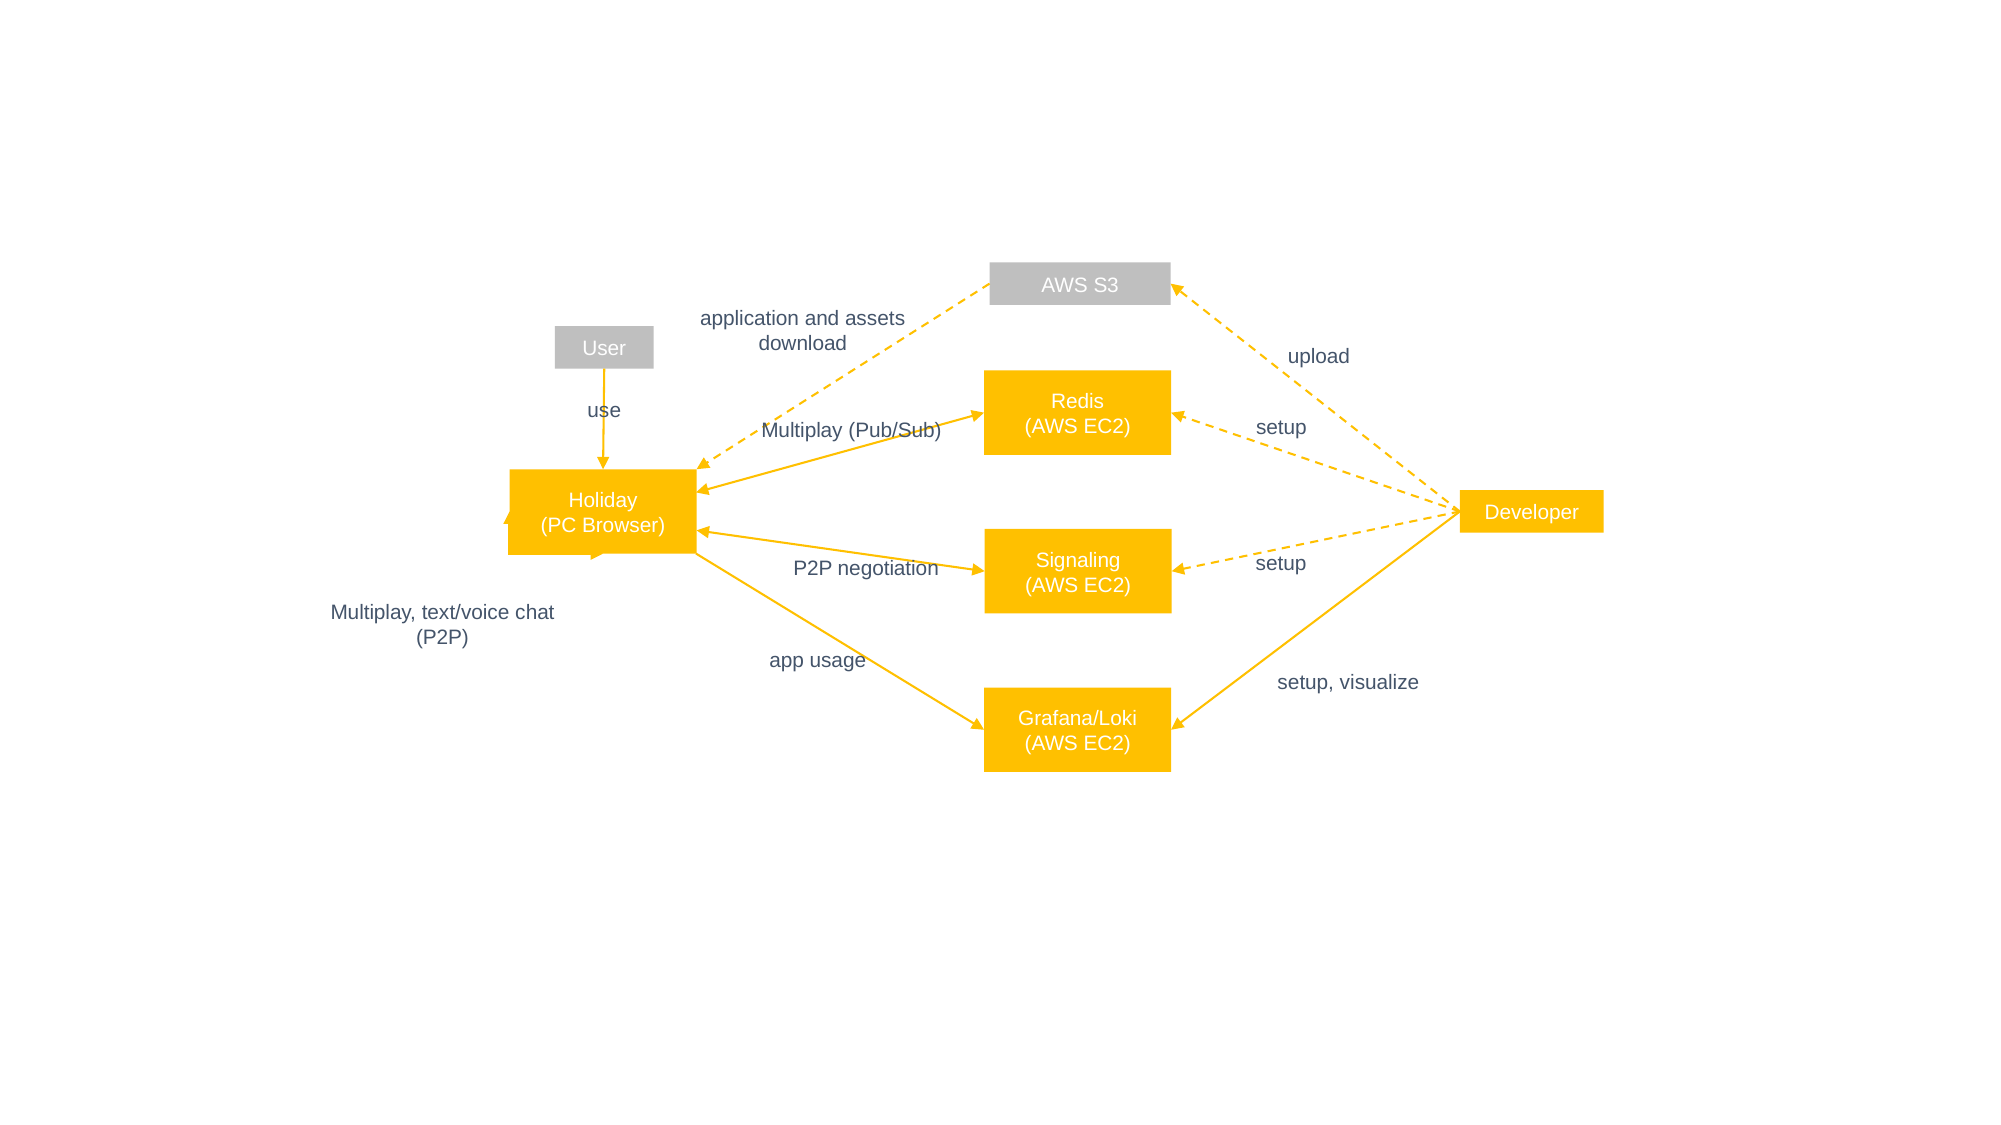

AWS S3
application and assets
download
User
upload
Redis
(AWS EC2)
use
setup
Multiplay (Pub/Sub)
Holiday
(PC Browser)
Developer
Signaling
(AWS EC2)
setup
P2P negotiation
Multiplay, text/voice chat
(P2P)
app usage
setup, visualize
Grafana/Loki
(AWS EC2)